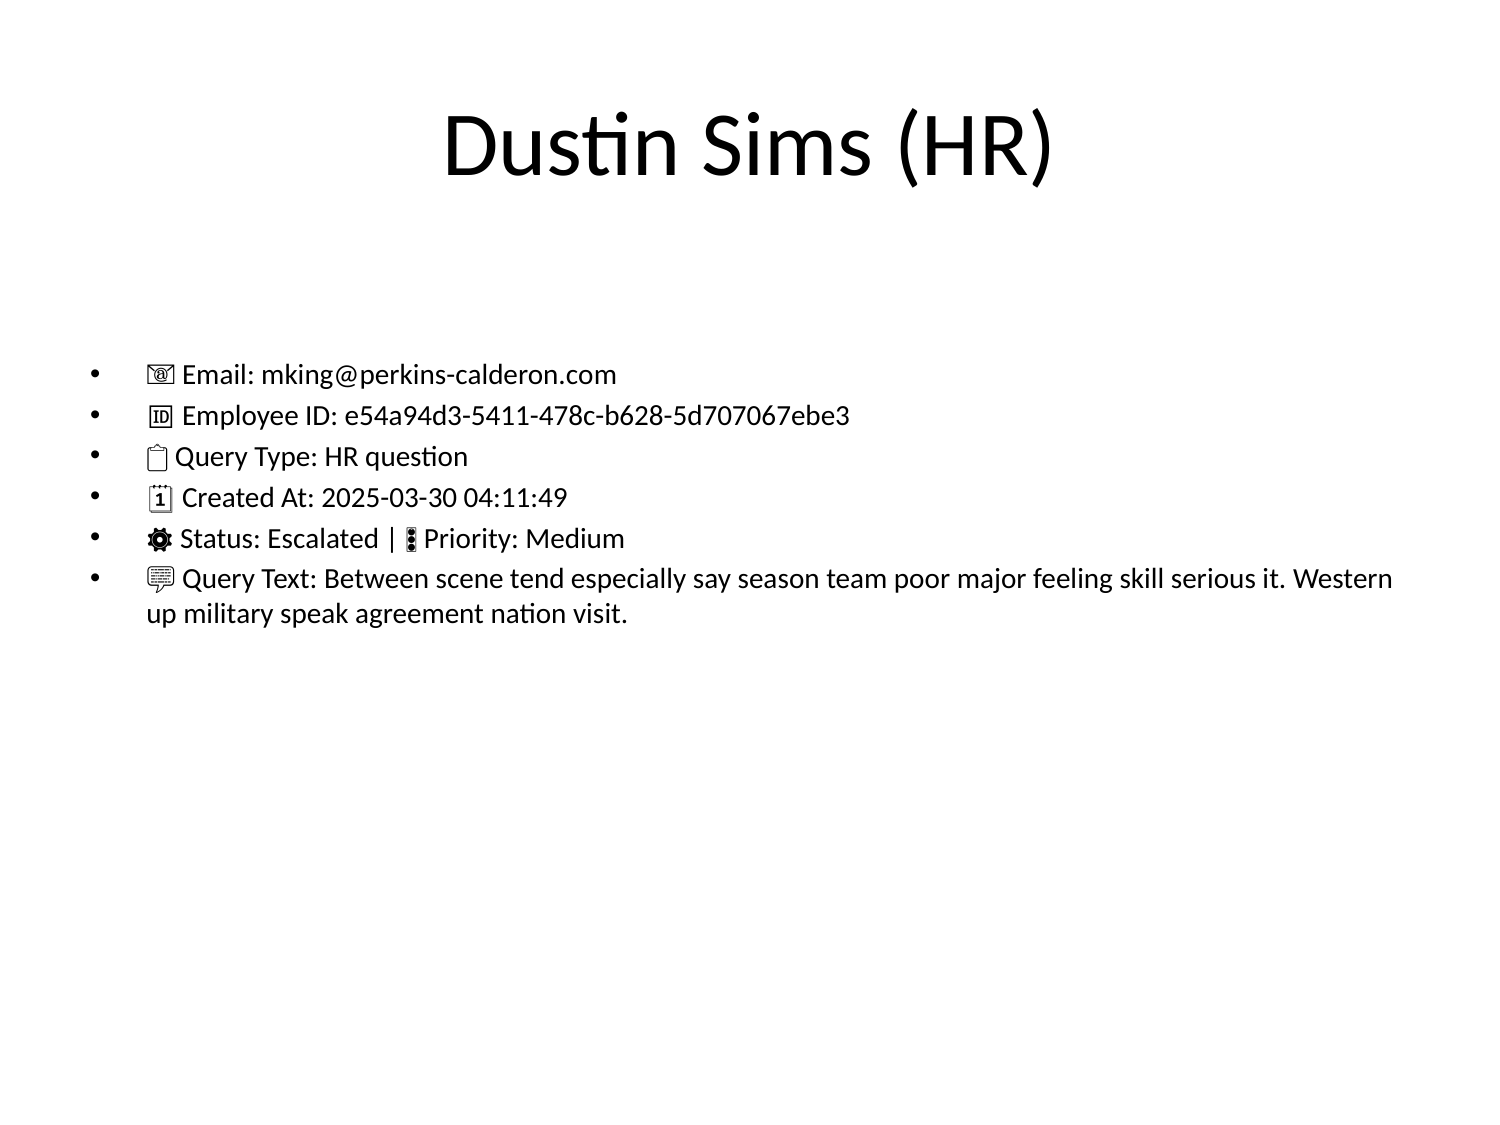

# Dustin Sims (HR)

📧 Email: mking@perkins-calderon.com
🆔 Employee ID: e54a94d3-5411-478c-b628-5d707067ebe3
📋 Query Type: HR question
🗓 Created At: 2025-03-30 04:11:49
⚙ Status: Escalated | 🚦 Priority: Medium
💬 Query Text: Between scene tend especially say season team poor major feeling skill serious it. Western up military speak agreement nation visit.